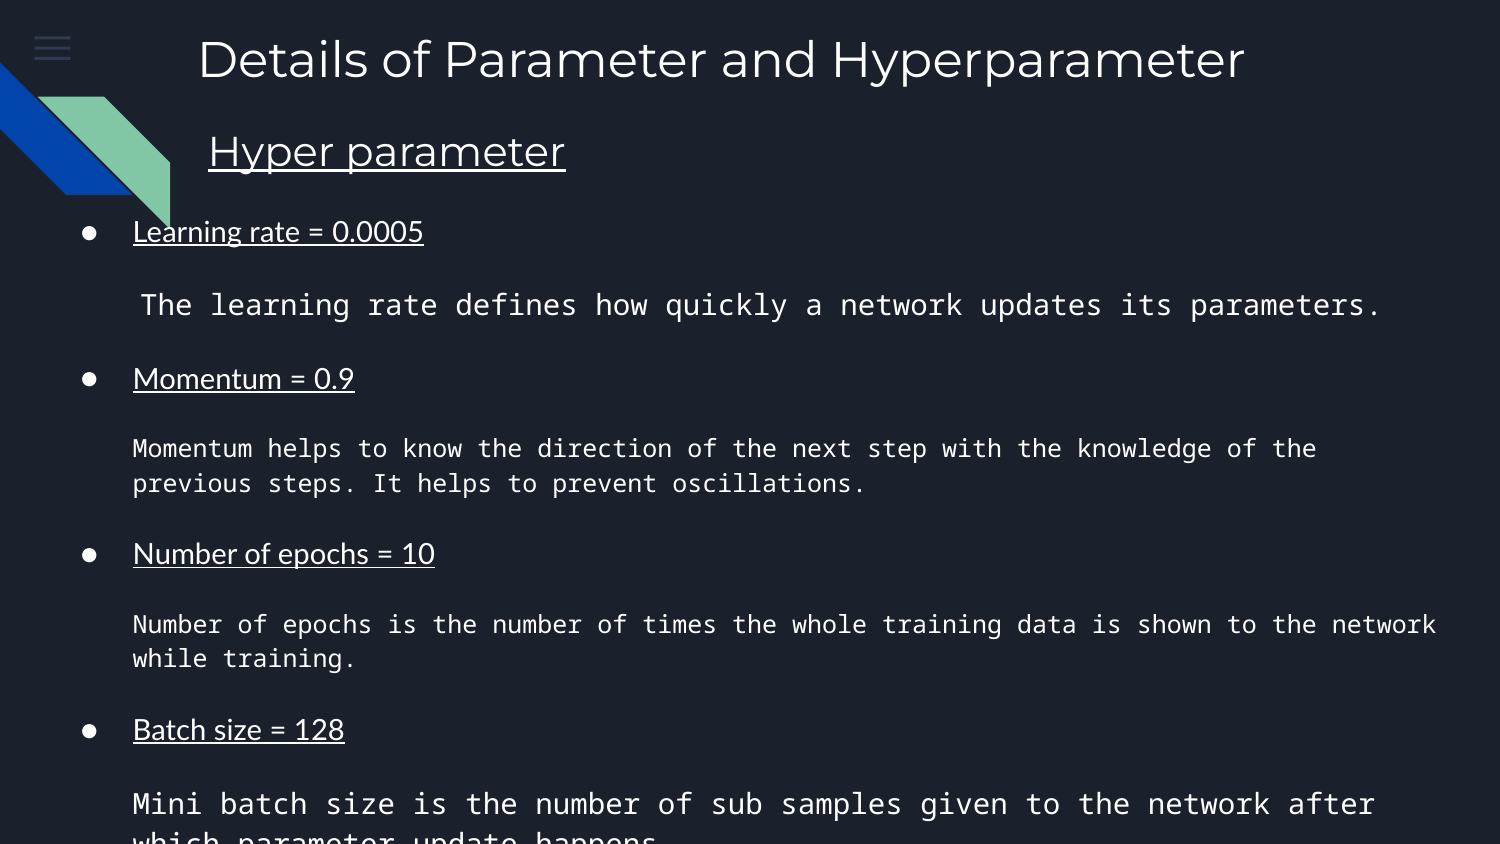

# Details of Parameter and Hyperparameter
Hyper parameter
Learning rate = 0.0005
 The learning rate defines how quickly a network updates its parameters.
Momentum = 0.9
Momentum helps to know the direction of the next step with the knowledge of the previous steps. It helps to prevent oscillations.
Number of epochs = 10
Number of epochs is the number of times the whole training data is shown to the network while training.
Batch size = 128
Mini batch size is the number of sub samples given to the network after which parameter update happens.